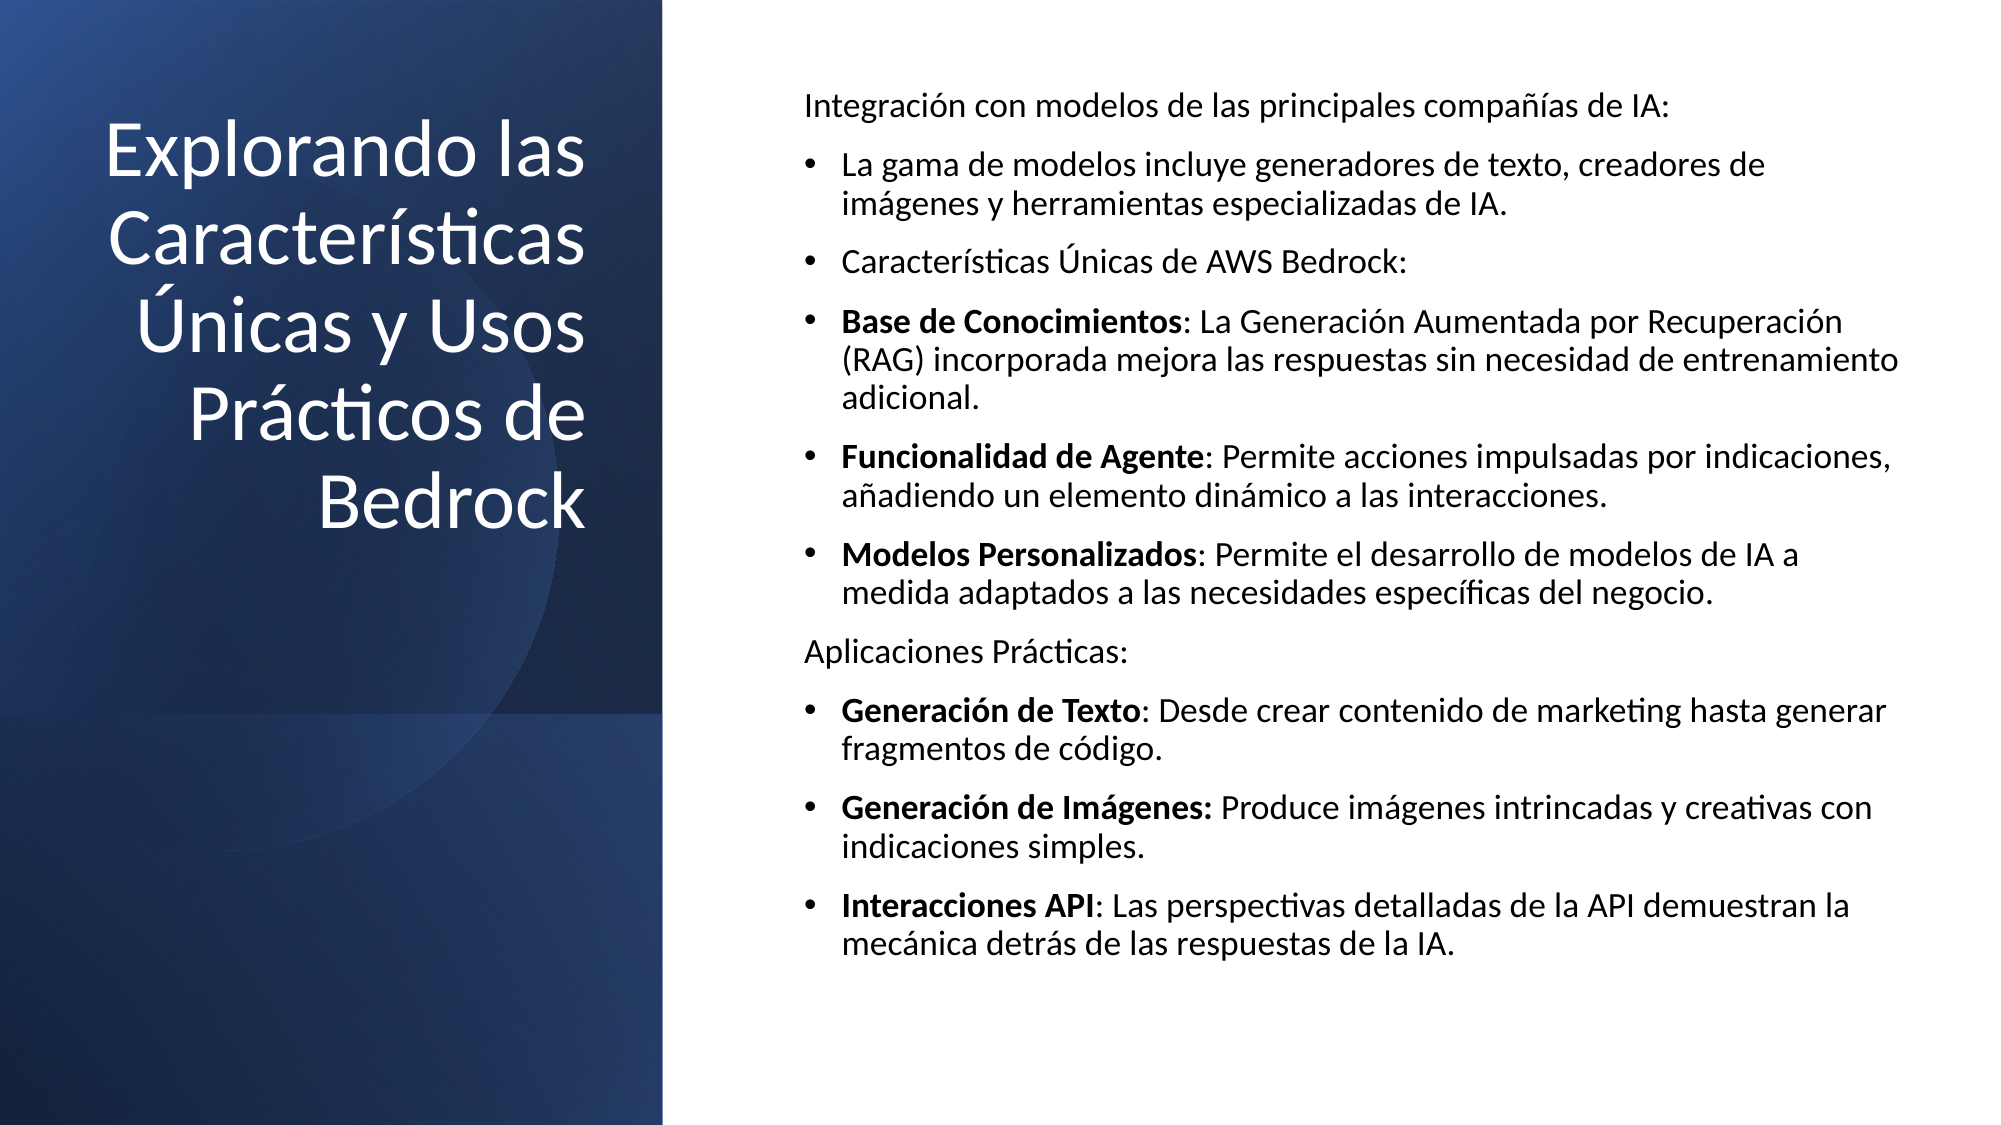

Integración con modelos de las principales compañías de IA:
La gama de modelos incluye generadores de texto, creadores de imágenes y herramientas especializadas de IA.
Características Únicas de AWS Bedrock:
Base de Conocimientos: La Generación Aumentada por Recuperación (RAG) incorporada mejora las respuestas sin necesidad de entrenamiento adicional.
Funcionalidad de Agente: Permite acciones impulsadas por indicaciones, añadiendo un elemento dinámico a las interacciones.
Modelos Personalizados: Permite el desarrollo de modelos de IA a medida adaptados a las necesidades específicas del negocio.
Aplicaciones Prácticas:
Generación de Texto: Desde crear contenido de marketing hasta generar fragmentos de código.
Generación de Imágenes: Produce imágenes intrincadas y creativas con indicaciones simples.
Interacciones API: Las perspectivas detalladas de la API demuestran la mecánica detrás de las respuestas de la IA.
# Explorando las Características Únicas y Usos Prácticos de Bedrock